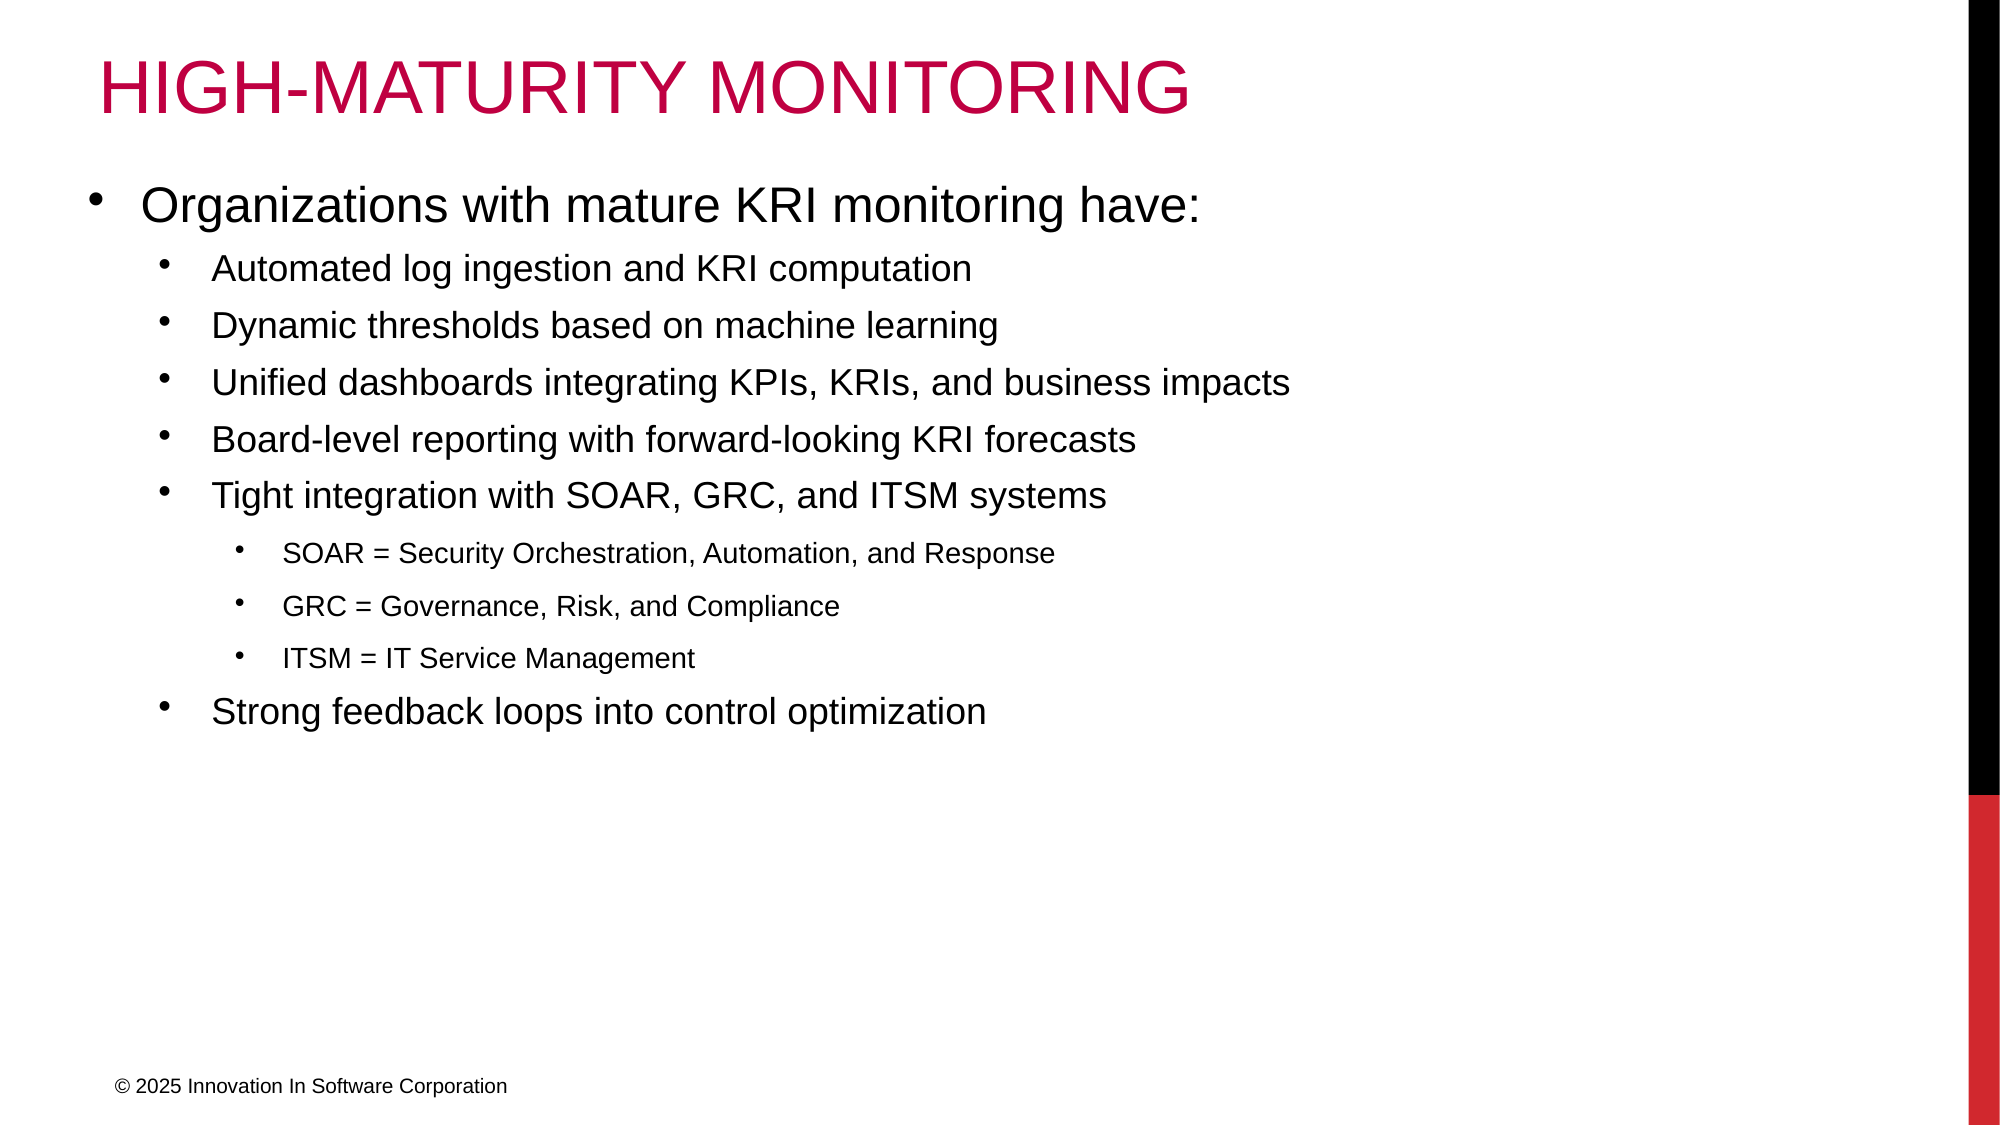

# High-Maturity Monitoring
Organizations with mature KRI monitoring have:
Automated log ingestion and KRI computation
Dynamic thresholds based on machine learning
Unified dashboards integrating KPIs, KRIs, and business impacts
Board-level reporting with forward-looking KRI forecasts
Tight integration with SOAR, GRC, and ITSM systems
SOAR = Security Orchestration, Automation, and Response
GRC = Governance, Risk, and Compliance
ITSM = IT Service Management
Strong feedback loops into control optimization
© 2025 Innovation In Software Corporation